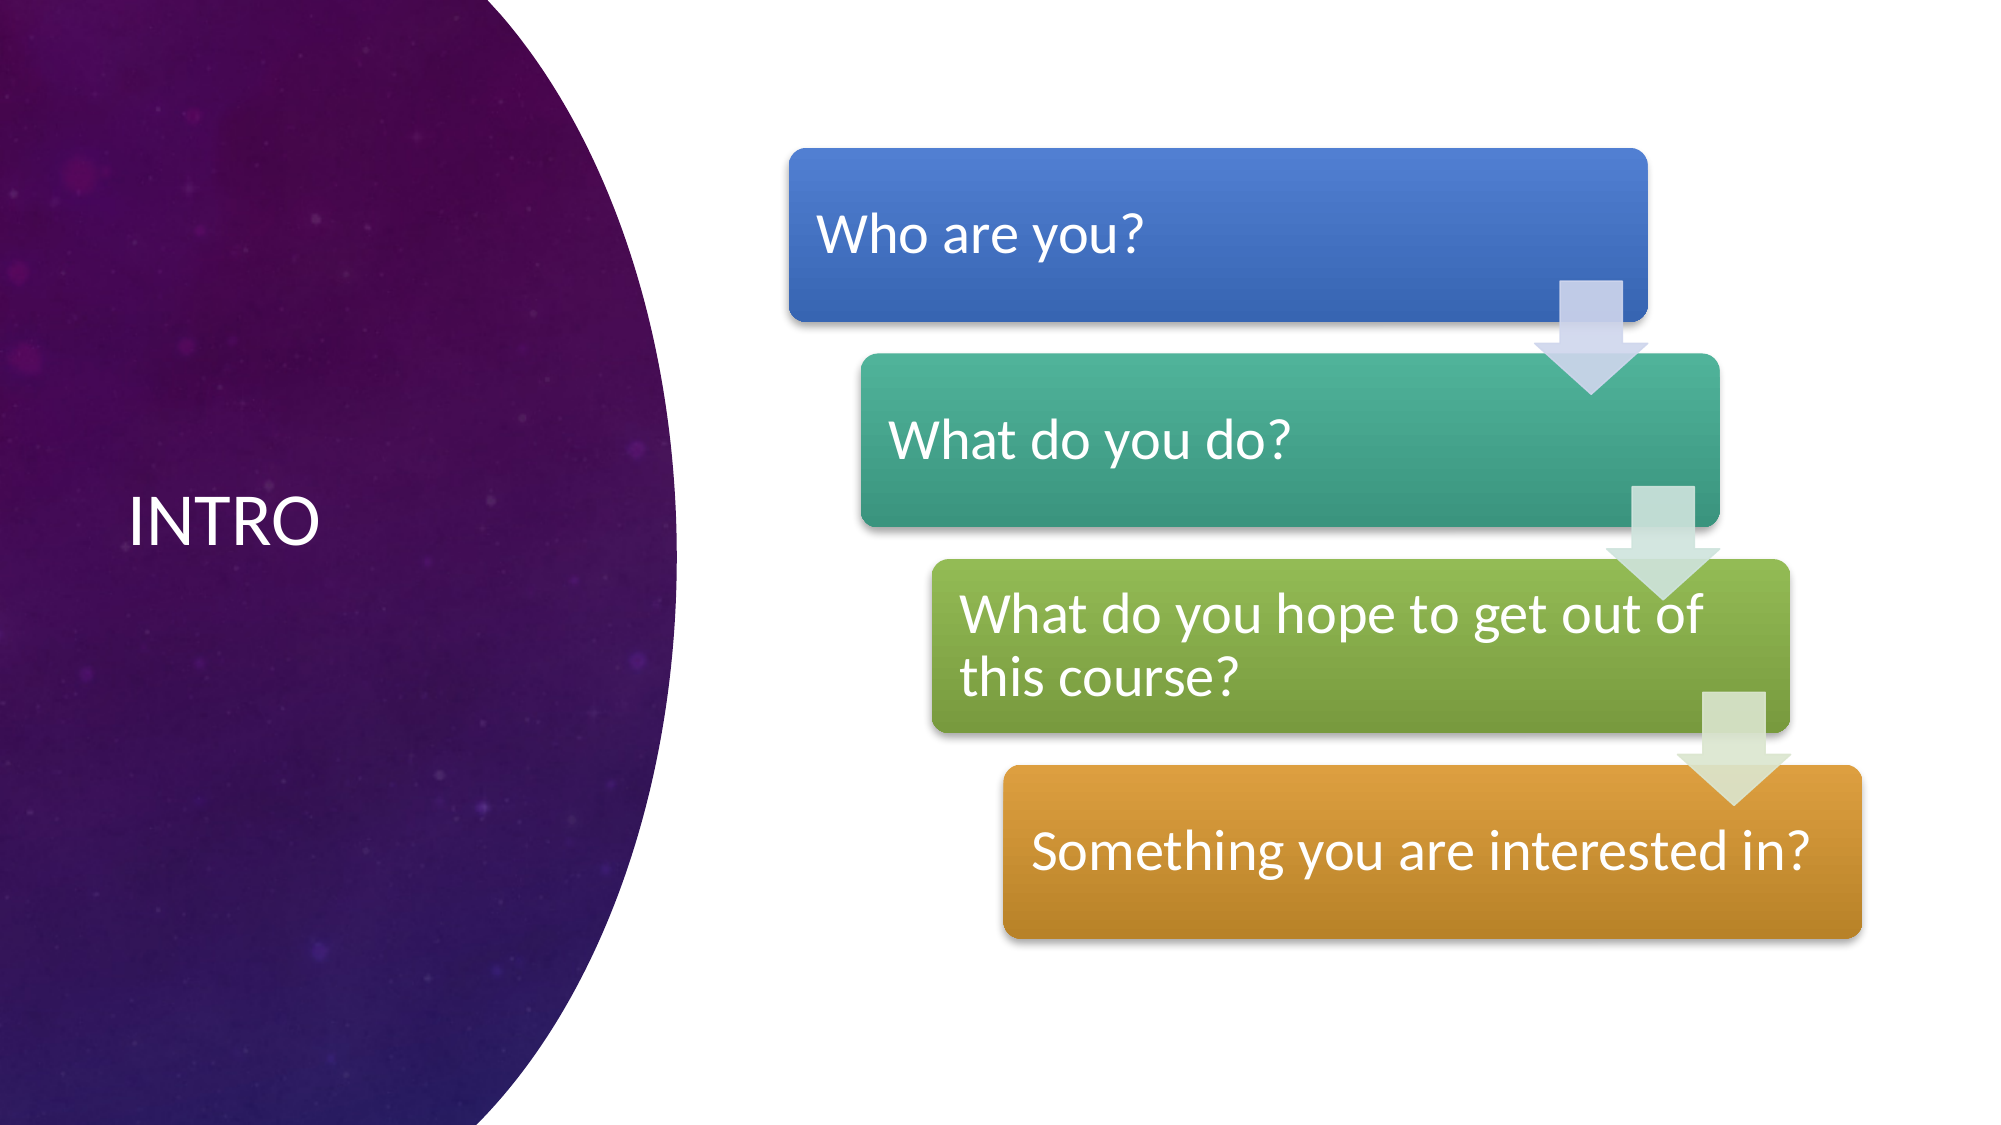

# intRo
Who are you?
What do you do?
What do you hope to get out of this course?
Something you are interested in?